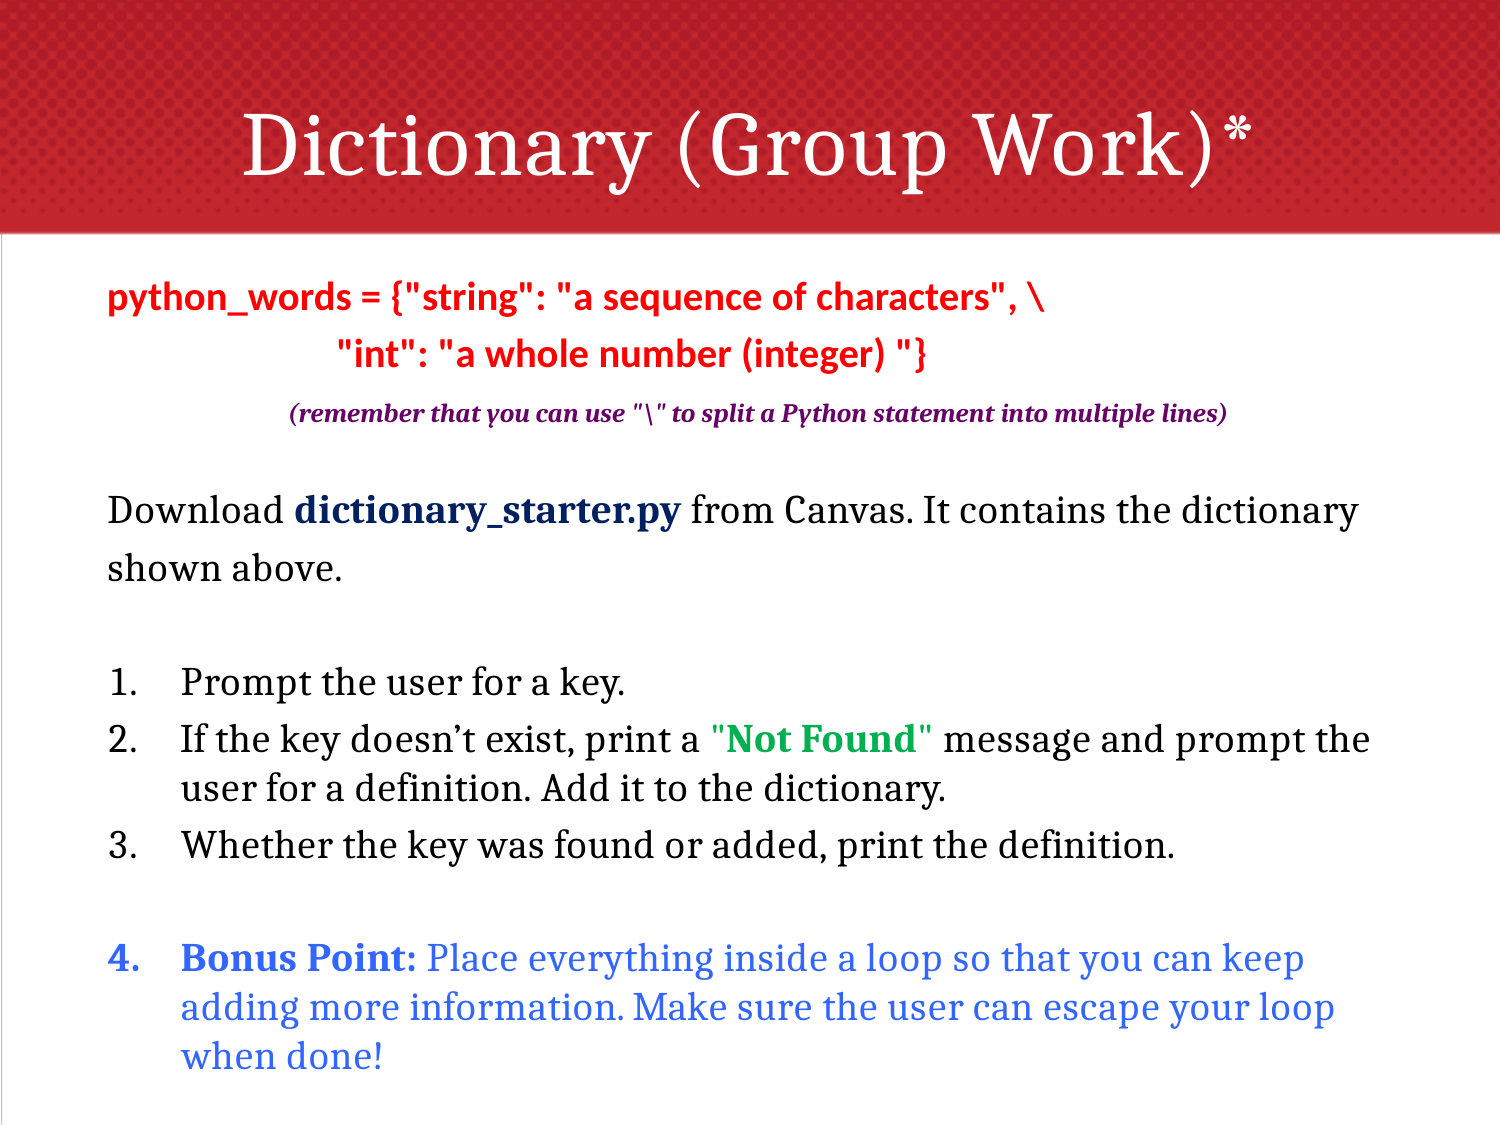

# Dictionary (Group Work)*
python_words = {"string": "a sequence of characters", \
                   		     "int": "a whole number (integer) "}
(remember that you can use "\" to split a Python statement into multiple lines)

Download dictionary_starter.py from Canvas. It contains the dictionary shown above.

Prompt the user for a key.
If the key doesn’t exist, print a "Not Found" message and prompt the user for a definition. Add it to the dictionary.
Whether the key was found or added, print the definition.

Bonus Point: Place everything inside a loop so that you can keep adding more information. Make sure the user can escape your loop when done!